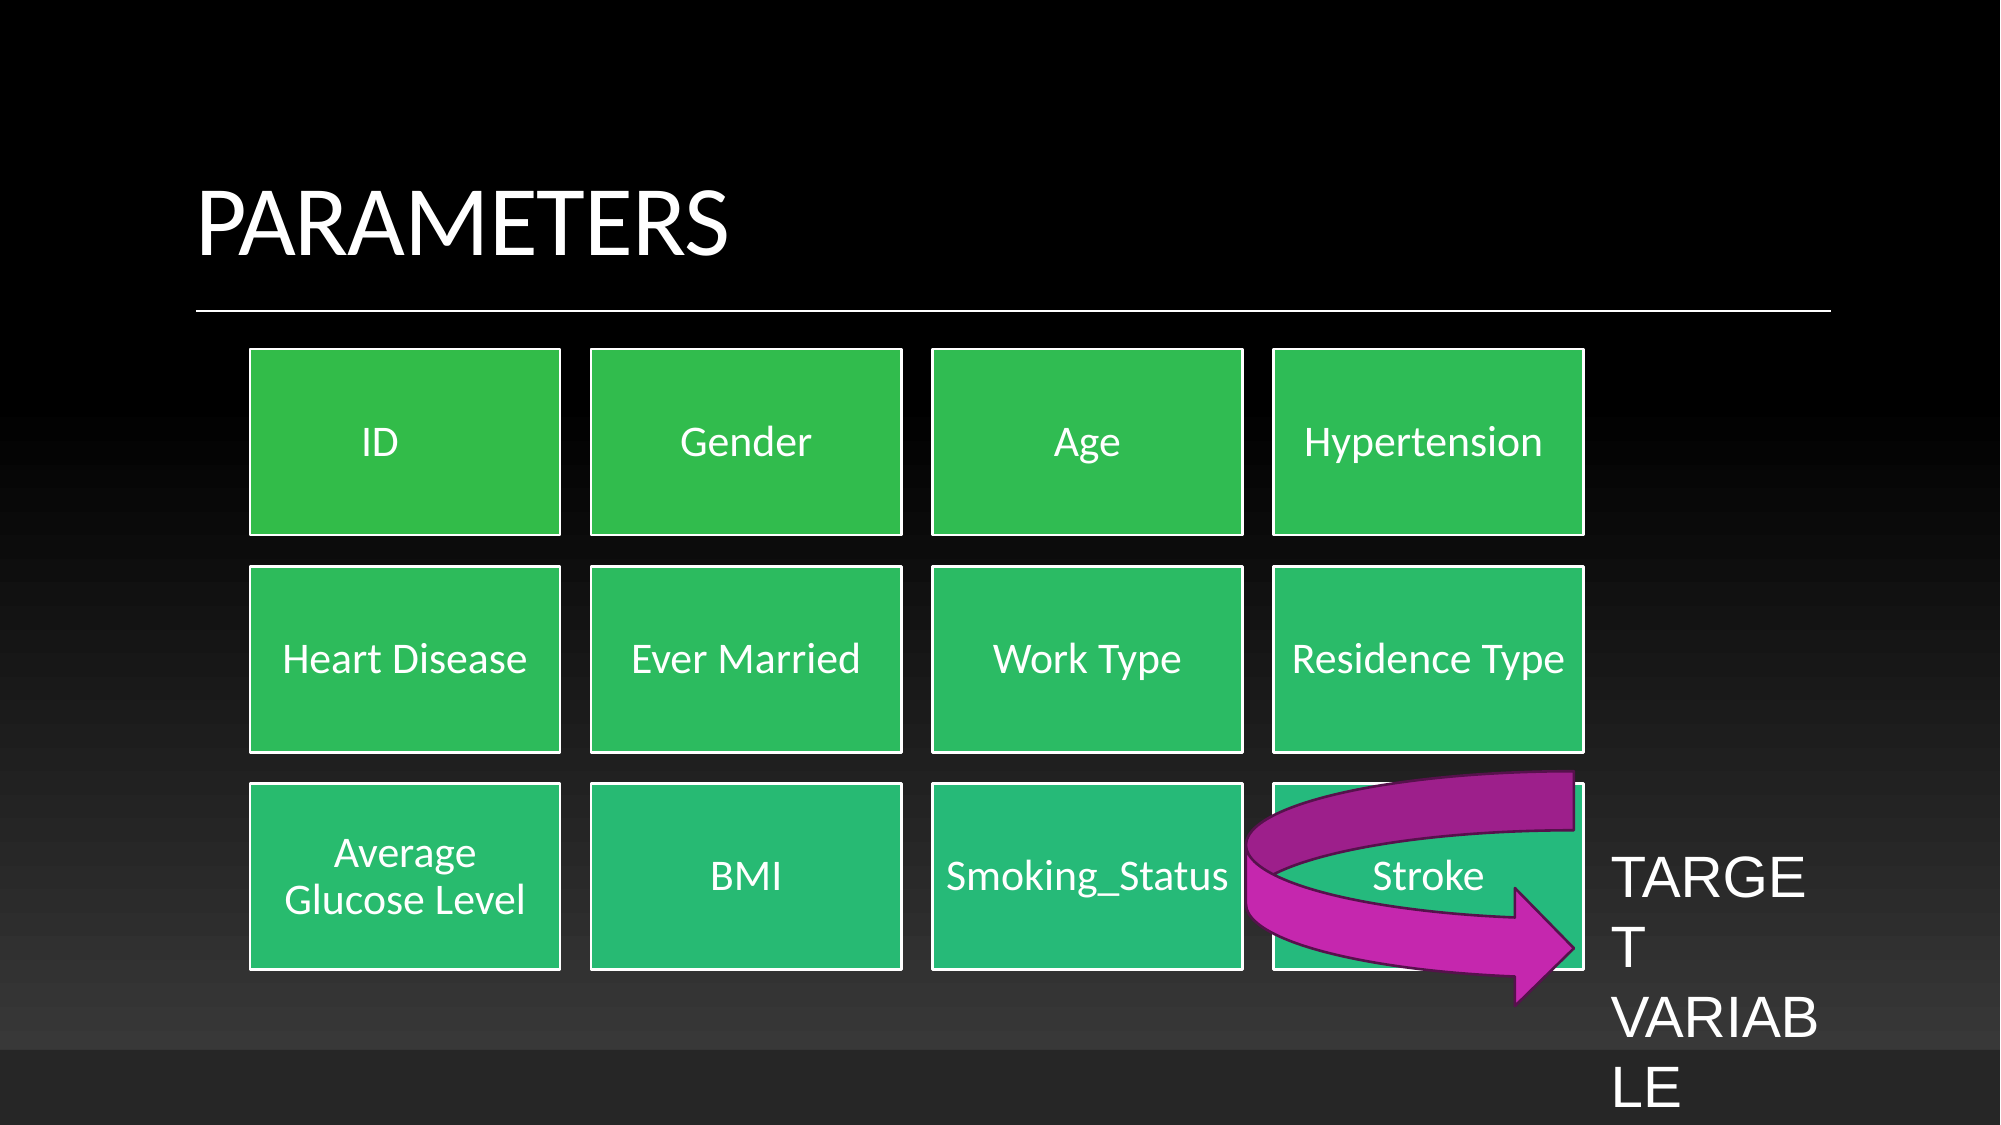

# PARAMETERS
ID
Gender
Age
Hypertension
Heart Disease
Ever Married
Work Type
Residence Type
Average Glucose Level
BMI
Smoking_Status
Stroke

TARGET
VARIABLE